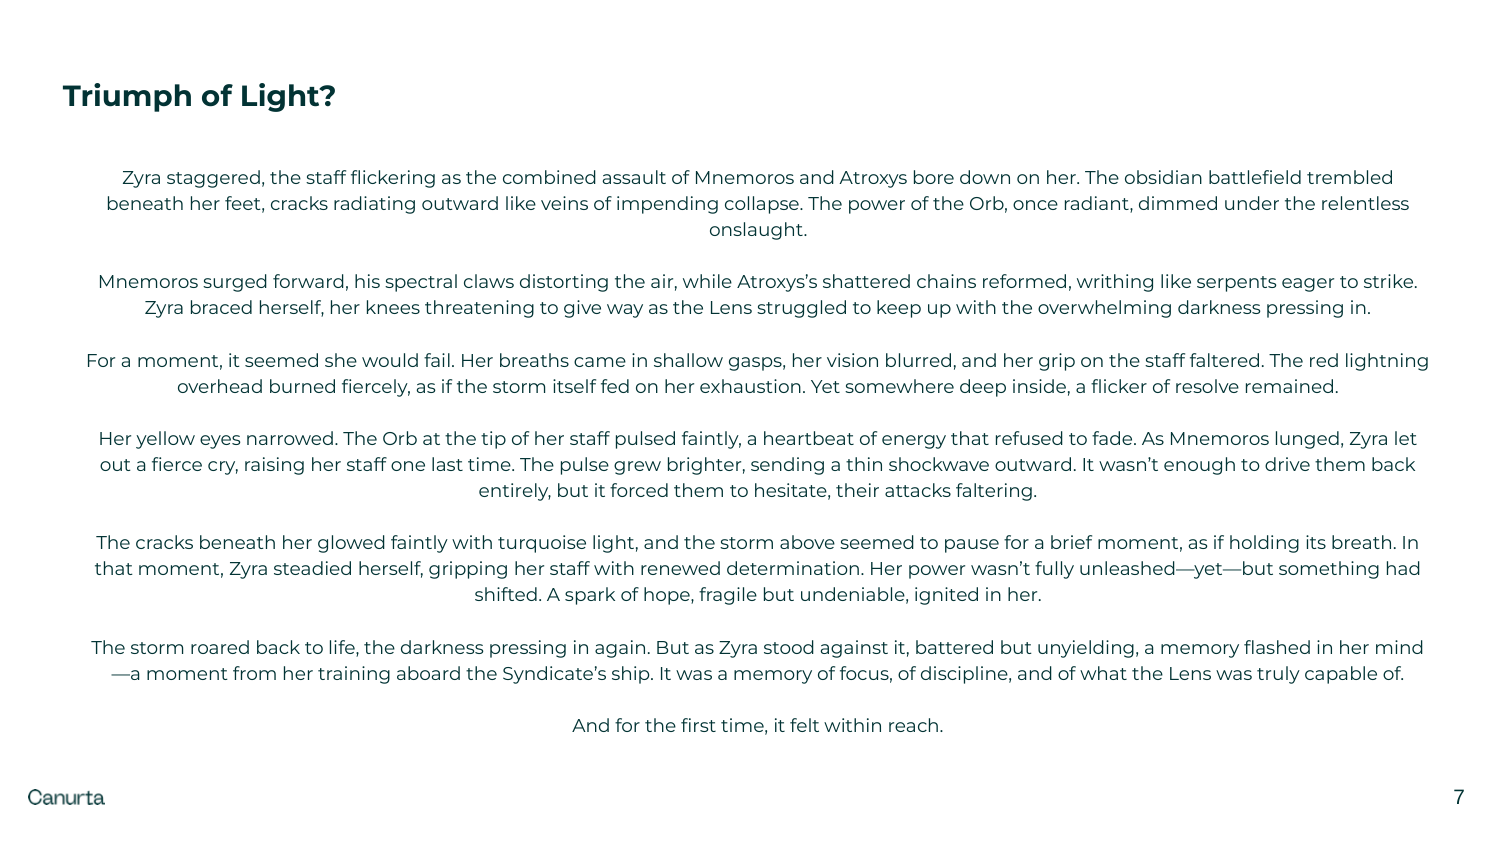

Triumph of Light?

Zyra staggered, the staff flickering as the combined assault of Mnemoros and Atroxys bore down on her. The obsidian battlefield trembled beneath her feet, cracks radiating outward like veins of impending collapse. The power of the Orb, once radiant, dimmed under the relentless onslaught.

Mnemoros surged forward, his spectral claws distorting the air, while Atroxys’s shattered chains reformed, writhing like serpents eager to strike. Zyra braced herself, her knees threatening to give way as the Lens struggled to keep up with the overwhelming darkness pressing in.

For a moment, it seemed she would fail. Her breaths came in shallow gasps, her vision blurred, and her grip on the staff faltered. The red lightning overhead burned fiercely, as if the storm itself fed on her exhaustion. Yet somewhere deep inside, a flicker of resolve remained.

Her yellow eyes narrowed. The Orb at the tip of her staff pulsed faintly, a heartbeat of energy that refused to fade. As Mnemoros lunged, Zyra let out a fierce cry, raising her staff one last time. The pulse grew brighter, sending a thin shockwave outward. It wasn’t enough to drive them back entirely, but it forced them to hesitate, their attacks faltering.

The cracks beneath her glowed faintly with turquoise light, and the storm above seemed to pause for a brief moment, as if holding its breath. In that moment, Zyra steadied herself, gripping her staff with renewed determination. Her power wasn’t fully unleashed—yet—but something had shifted. A spark of hope, fragile but undeniable, ignited in her.

The storm roared back to life, the darkness pressing in again. But as Zyra stood against it, battered but unyielding, a memory flashed in her mind—a moment from her training aboard the Syndicate’s ship. It was a memory of focus, of discipline, and of what the Lens was truly capable of.

And for the first time, it felt within reach.

7